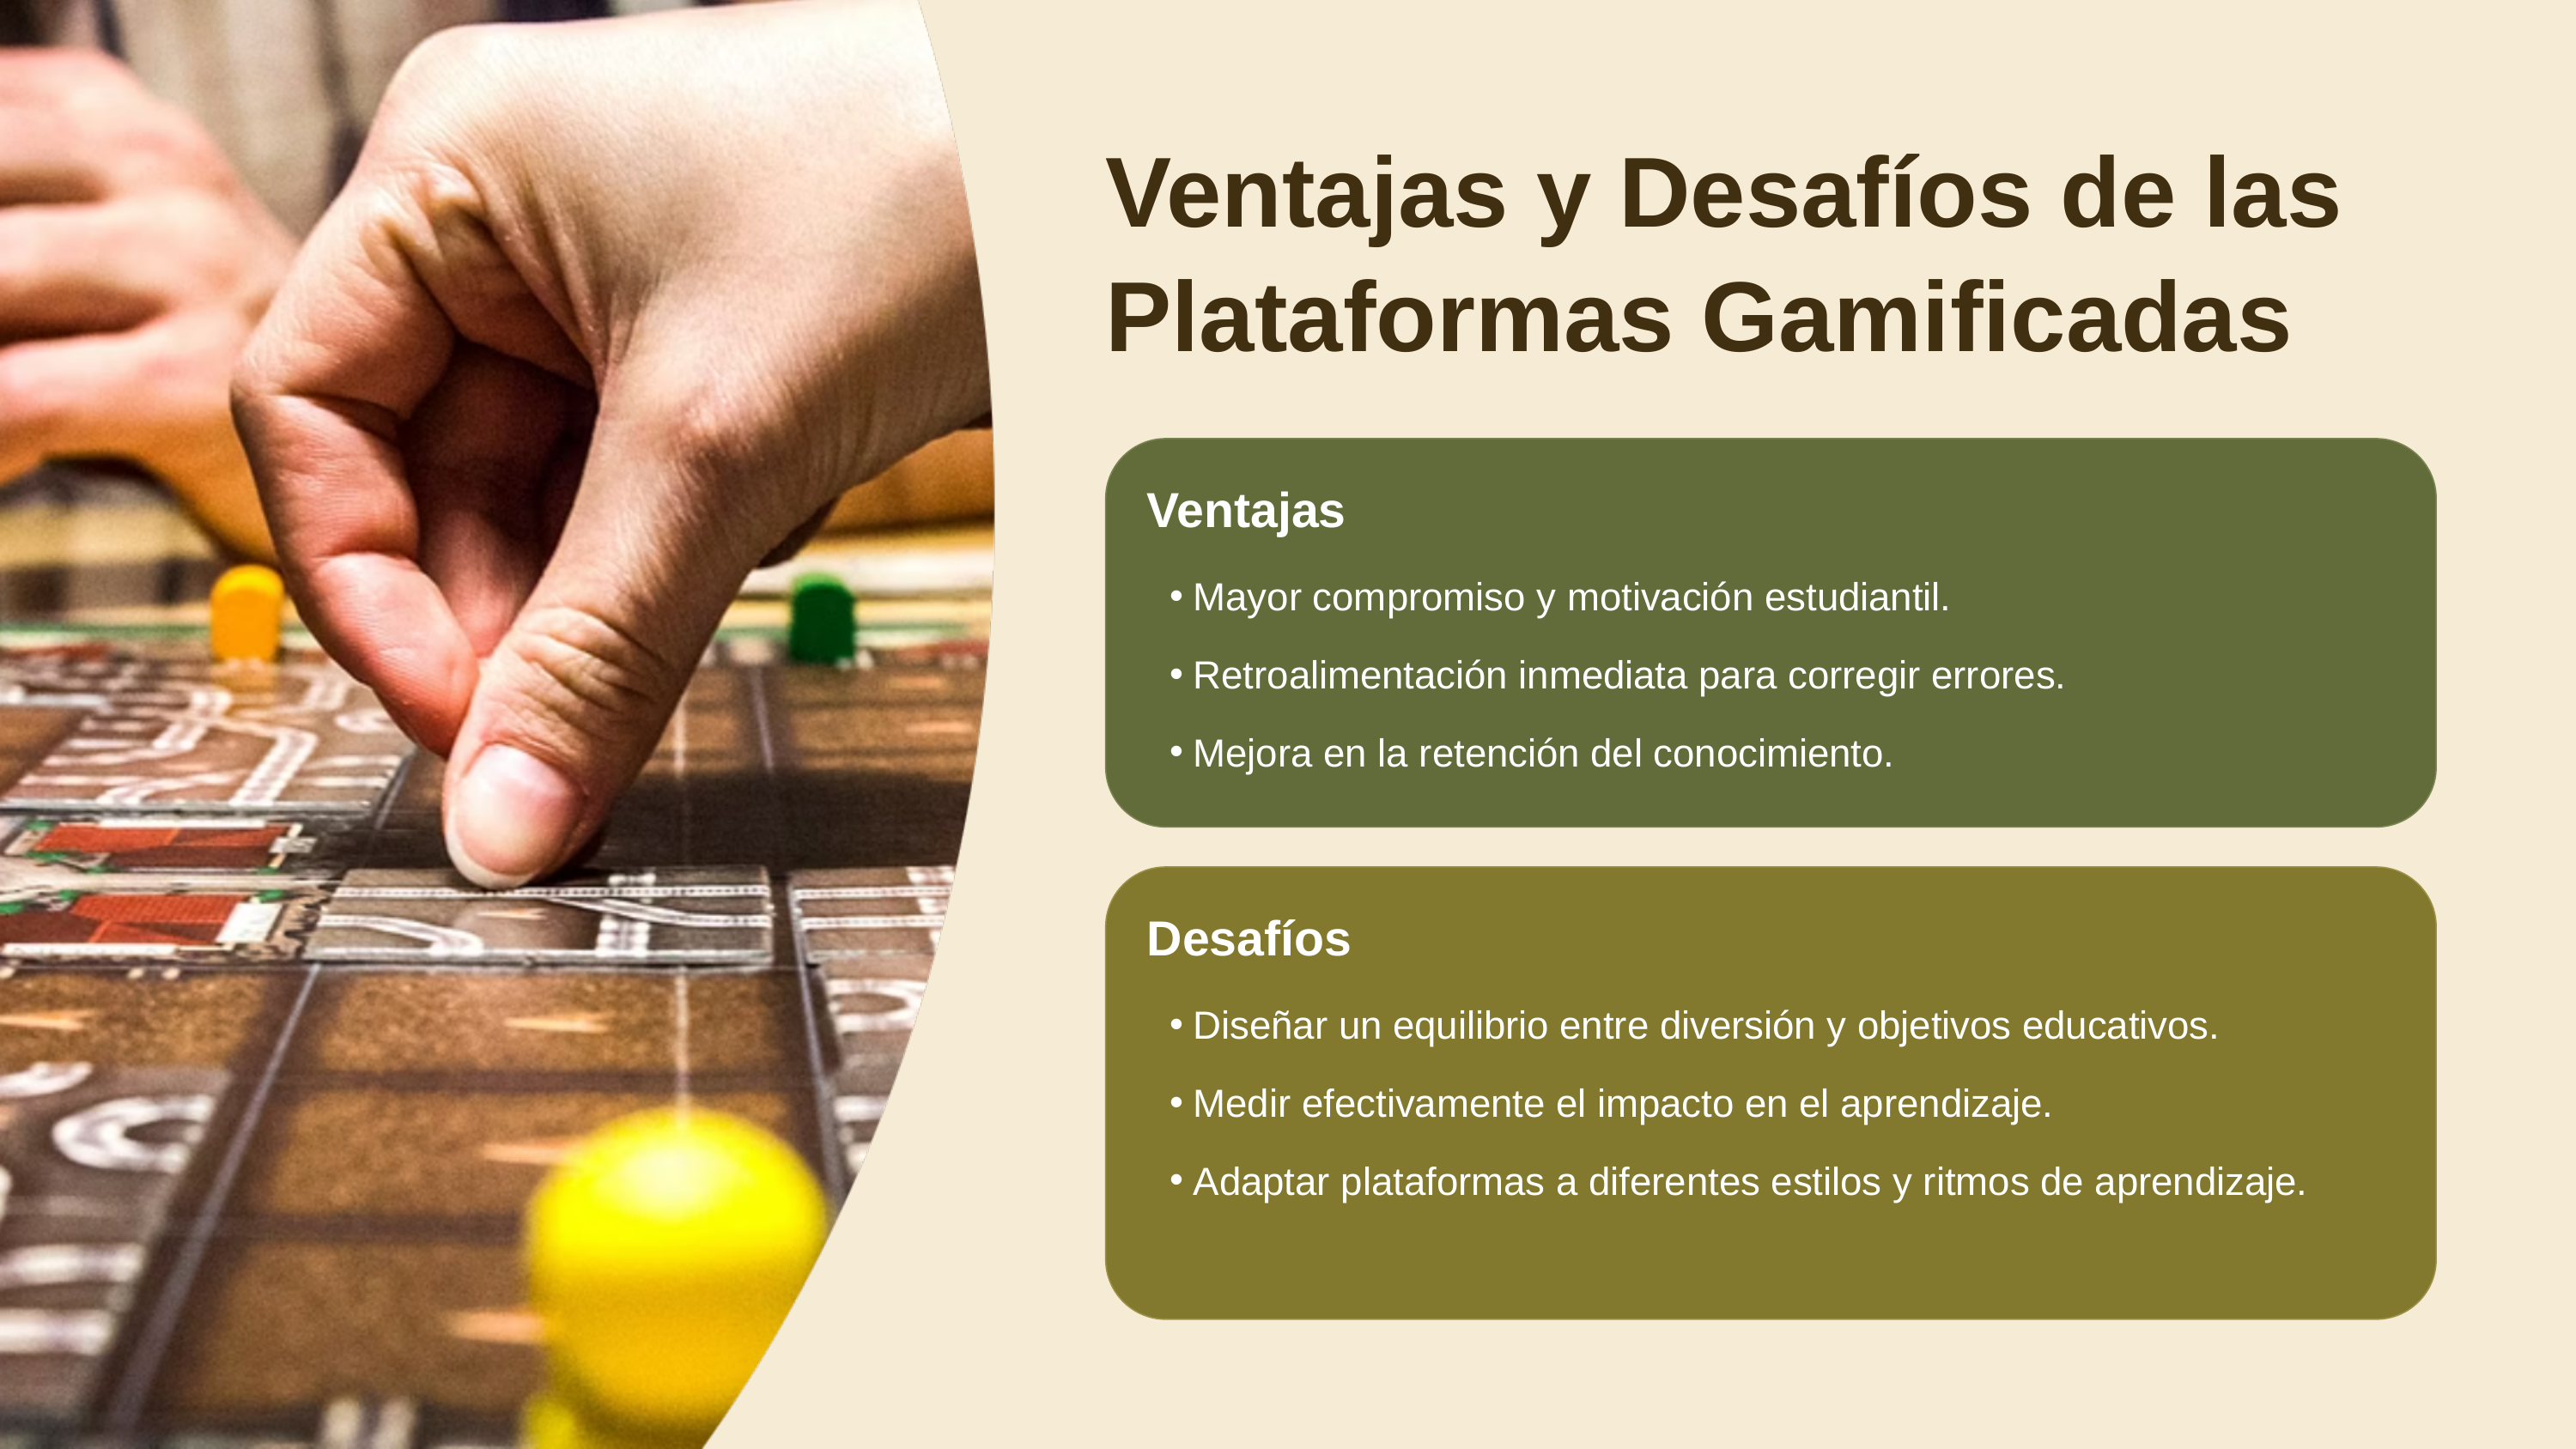

Ventajas y Desafíos de las Plataformas Gamificadas

Ventajas

Mayor compromiso y motivación estudiantil.

Retroalimentación inmediata para corregir errores.

Mejora en la retención del conocimiento.

Desafíos

Diseñar un equilibrio entre diversión y objetivos educativos.

Medir efectivamente el impacto en el aprendizaje.

Adaptar plataformas a diferentes estilos y ritmos de aprendizaje.